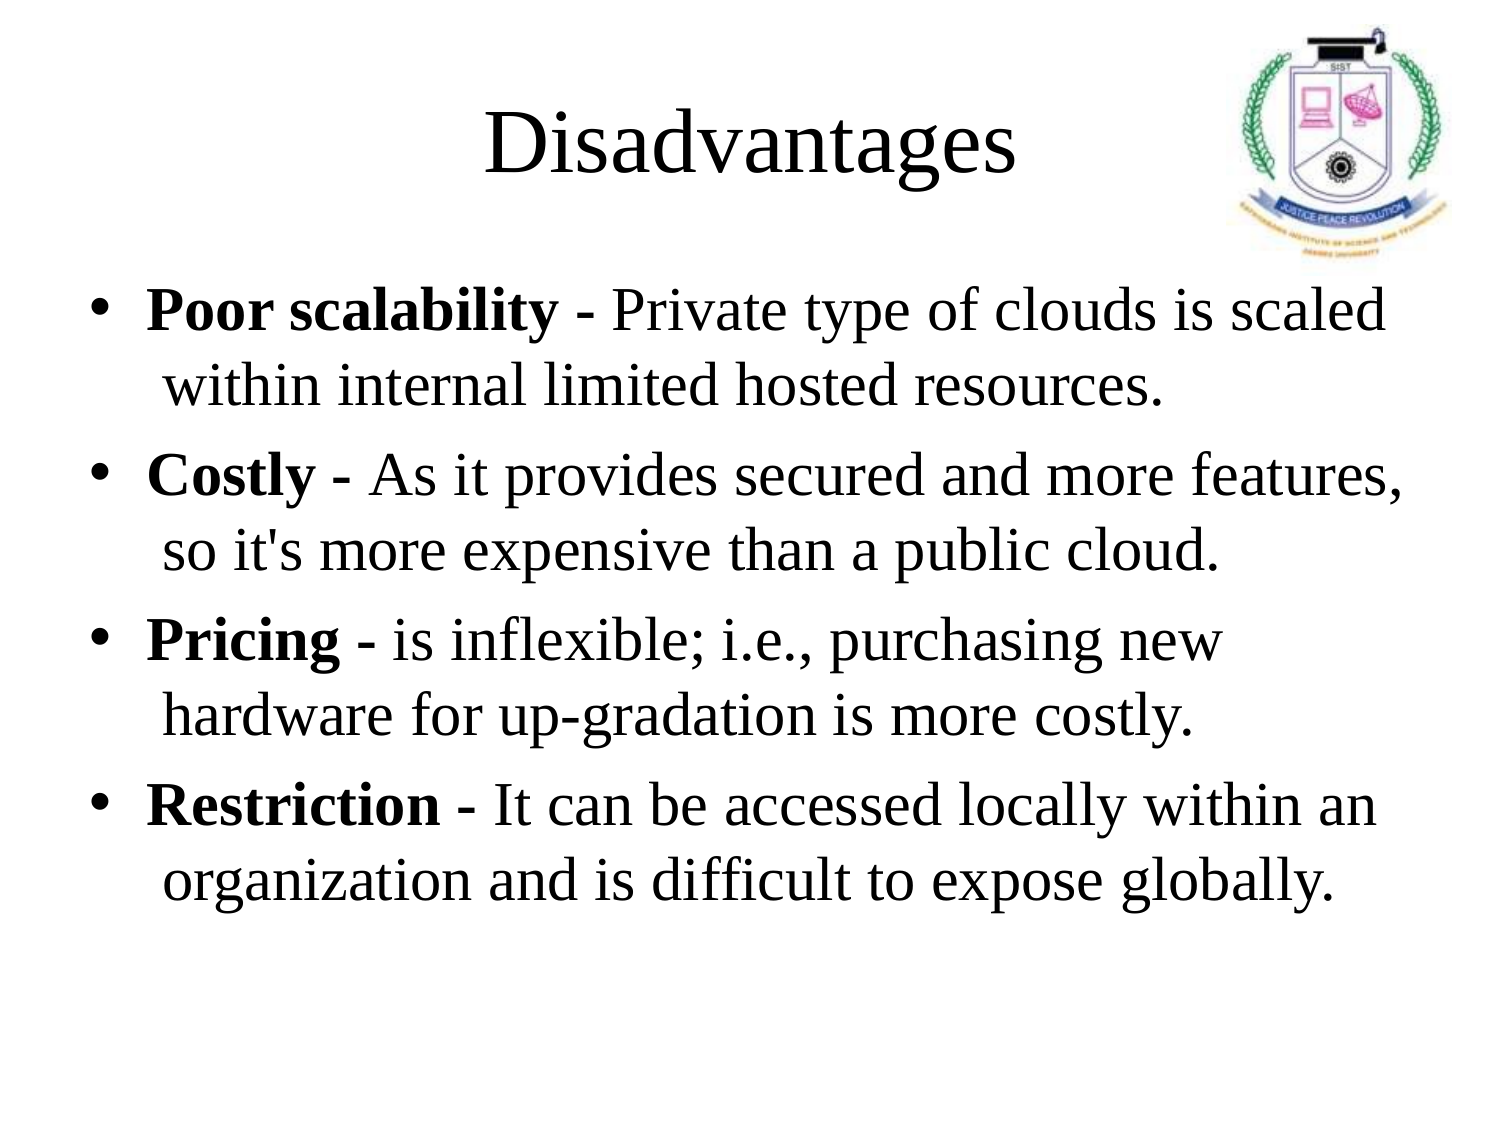

# Disadvantages
Poor scalability - Private type of clouds is scaled  within internal limited hosted resources.
Costly - As it provides secured and more features,  so it's more expensive than a public cloud.
Pricing - is inflexible; i.e., purchasing new  hardware for up-gradation is more costly.
Restriction - It can be accessed locally within an  organization and is difficult to expose globally.